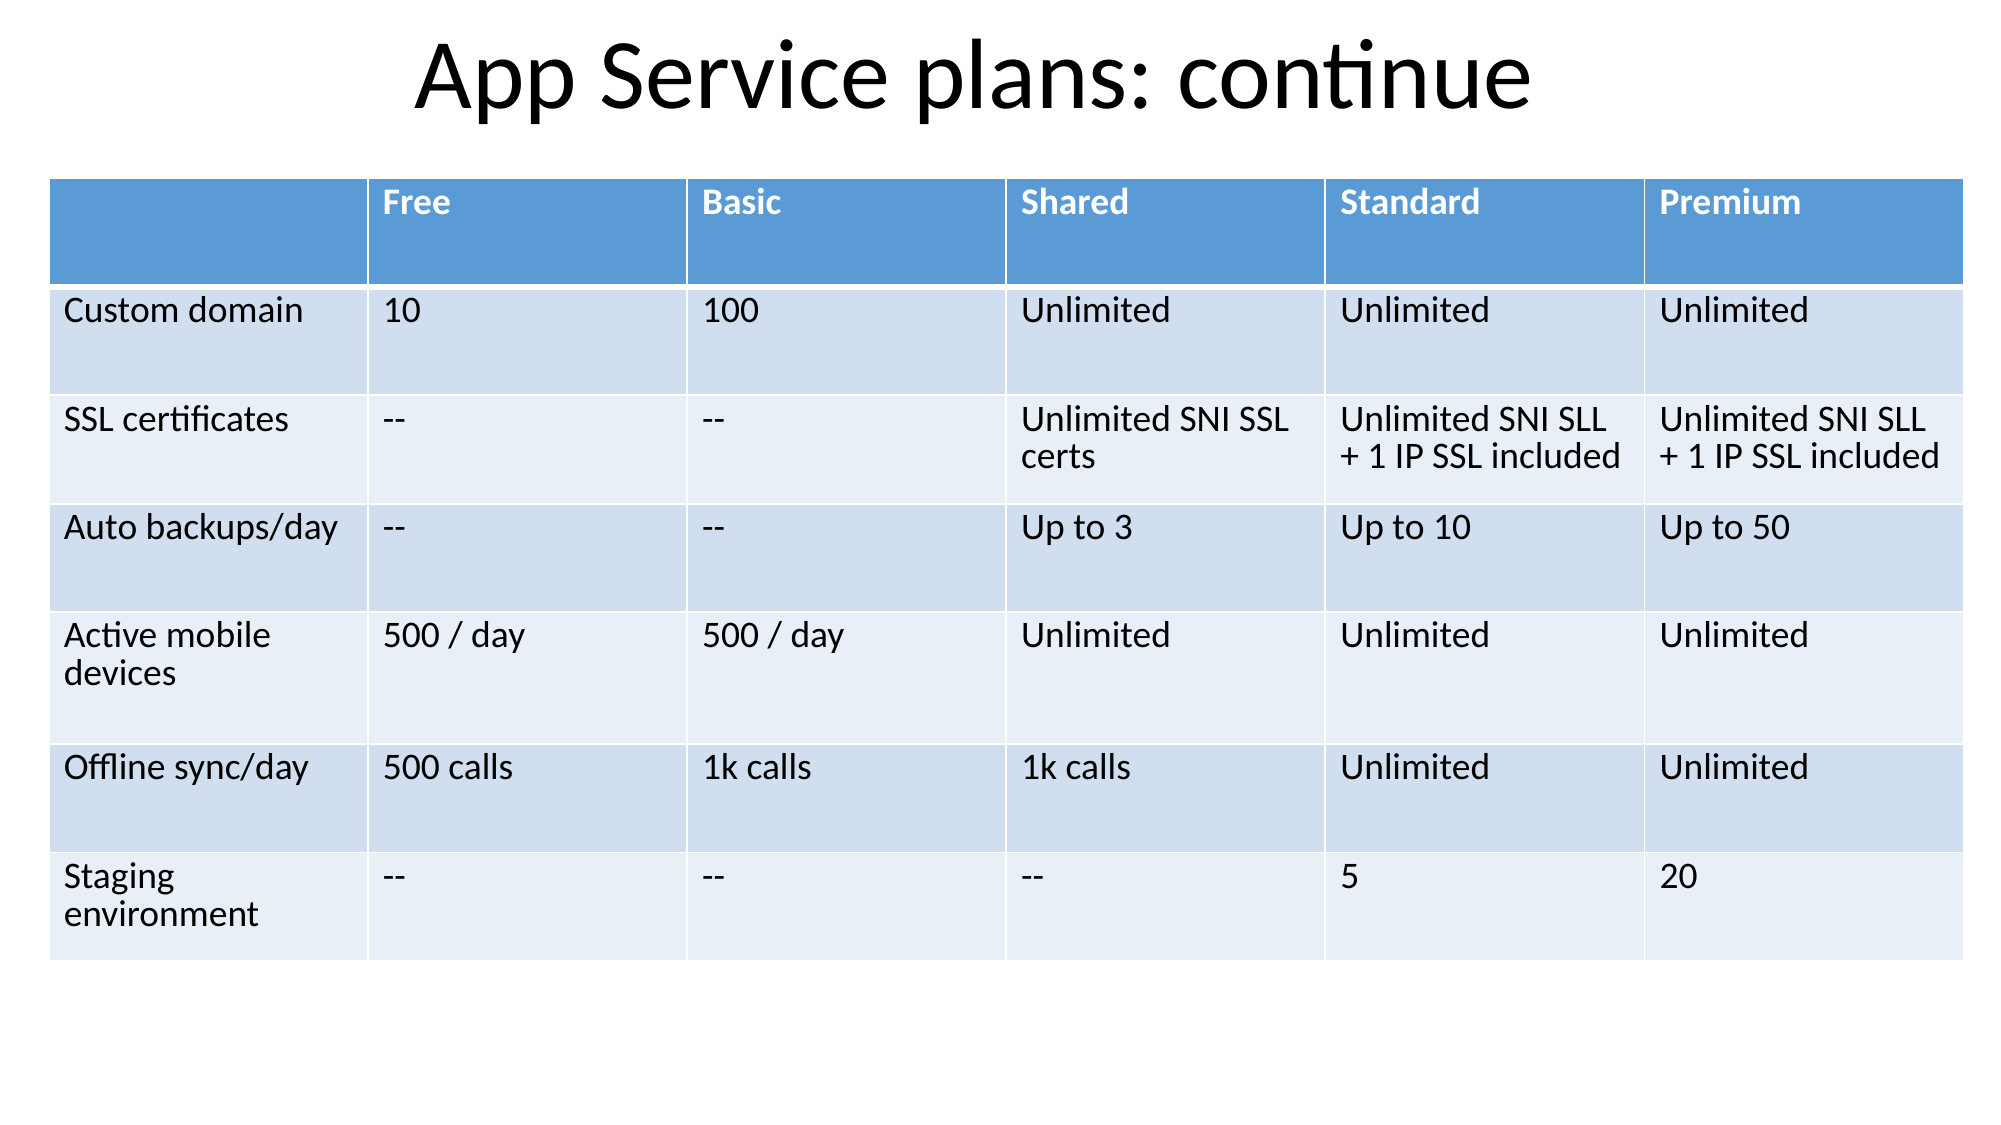

# App Service plans: continue
|  | Free | Basic | Shared | Standard | Premium |
| --- | --- | --- | --- | --- | --- |
| Custom domain | 10 | 100 | Unlimited | Unlimited | Unlimited |
| SSL certificates | -- | -- | Unlimited SNI SSL certs | Unlimited SNI SLL + 1 IP SSL included | Unlimited SNI SLL + 1 IP SSL included |
| Auto backups/day | -- | -- | Up to 3 | Up to 10 | Up to 50 |
| Active mobile devices | 500 / day | 500 / day | Unlimited | Unlimited | Unlimited |
| Offline sync/day | 500 calls | 1k calls | 1k calls | Unlimited | Unlimited |
| Staging environment | -- | -- | -- | 5 | 20 |